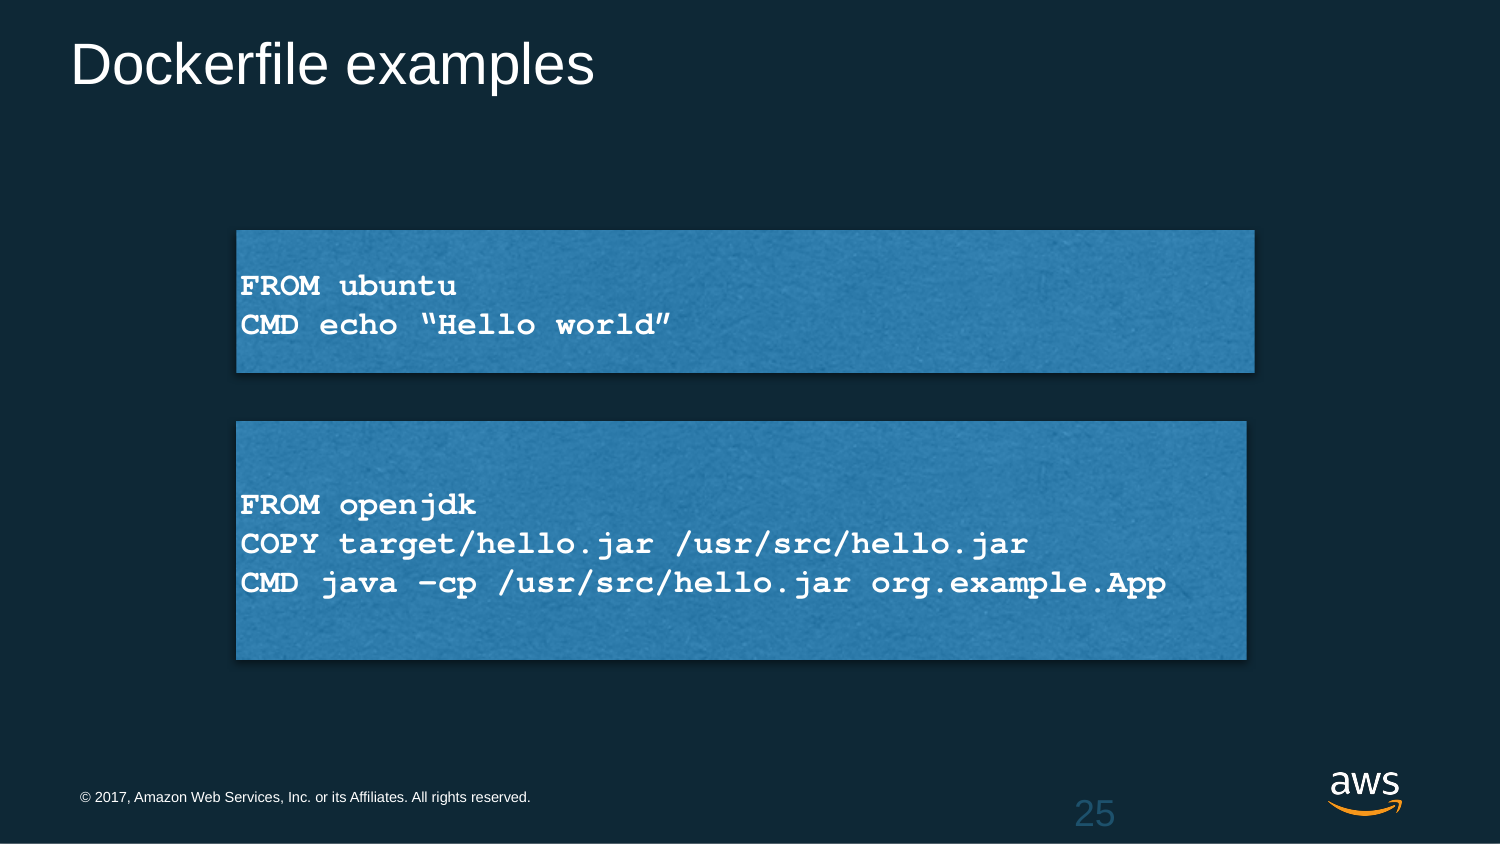

# Dockerfile examples
FROM ubuntu
CMD echo “Hello world”
FROM openjdk
COPY target/hello.jar /usr/src/hello.jar
CMD java -cp /usr/src/hello.jar org.example.App
25